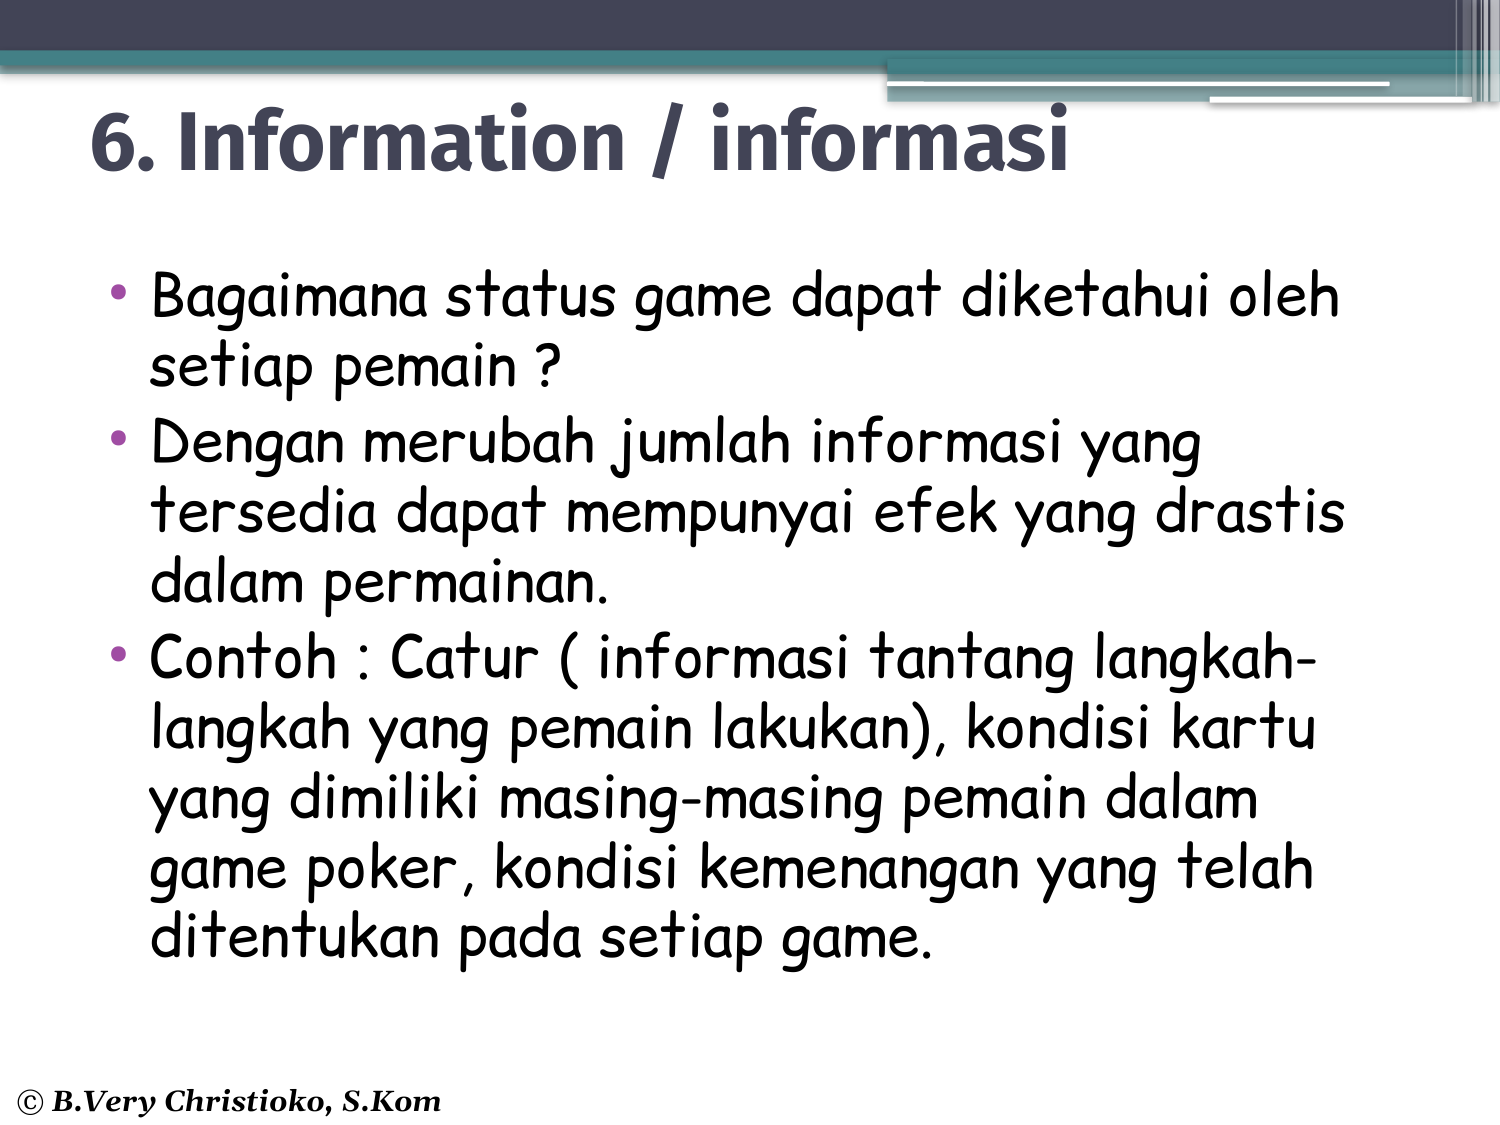

# 6. Information / informasi
Bagaimana status game dapat diketahui oleh setiap pemain ?
Dengan merubah jumlah informasi yang tersedia dapat mempunyai efek yang drastis dalam permainan.
Contoh : Catur ( informasi tantang langkah-langkah yang pemain lakukan), kondisi kartu yang dimiliki masing-masing pemain dalam game poker, kondisi kemenangan yang telah ditentukan pada setiap game.

© B.Very Christioko, S.Kom